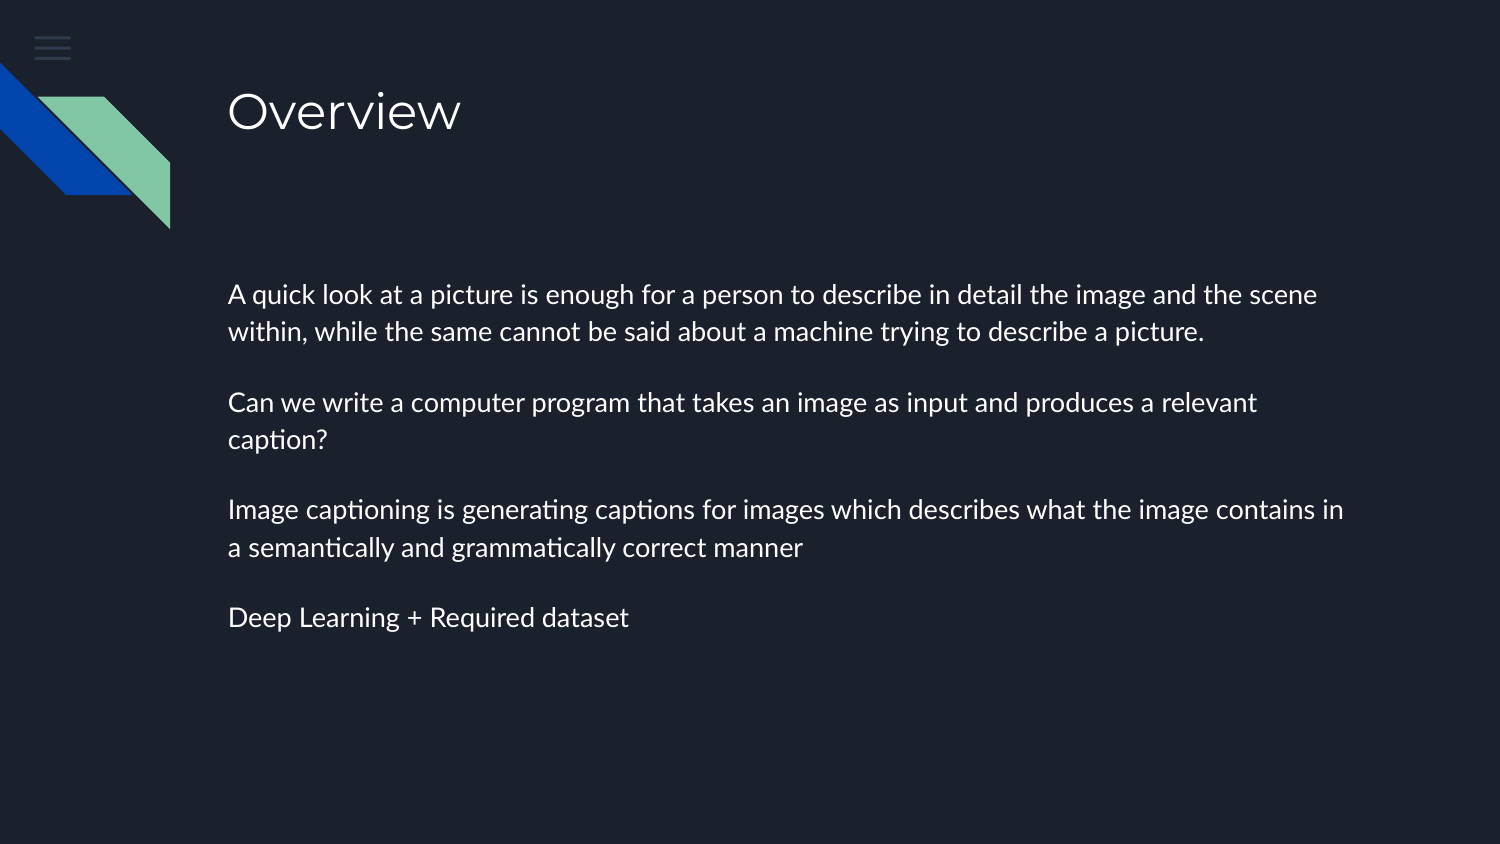

# Overview
A quick look at a picture is enough for a person to describe in detail the image and the scene within, while the same cannot be said about a machine trying to describe a picture.
Can we write a computer program that takes an image as input and produces a relevant caption?
Image captioning is generating captions for images which describes what the image contains in a semantically and grammatically correct manner
Deep Learning + Required dataset